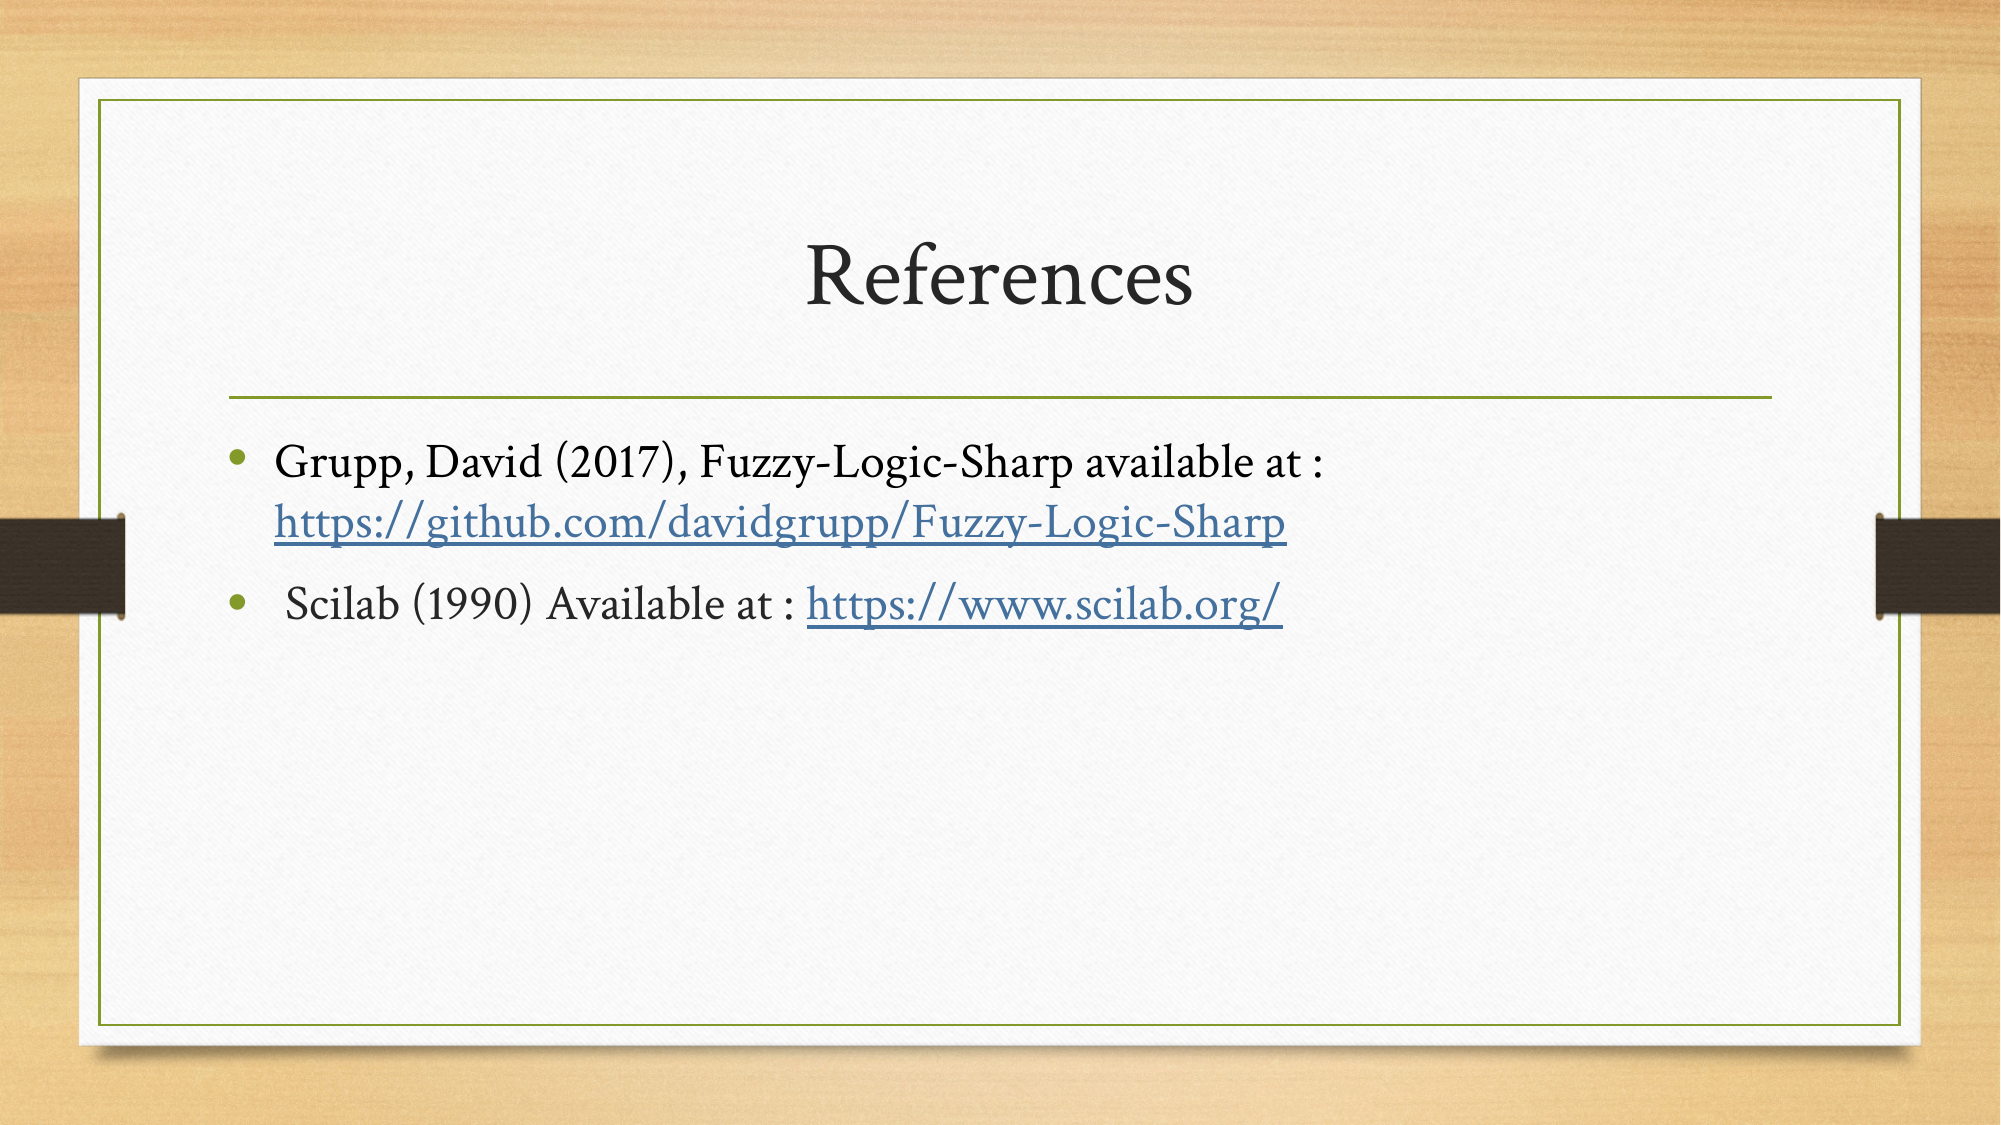

# References
Grupp, David (2017), Fuzzy-Logic-Sharp available at :  https://github.com/davidgrupp/Fuzzy-Logic-Sharp
 Scilab (1990) Available at : https://www.scilab.org/